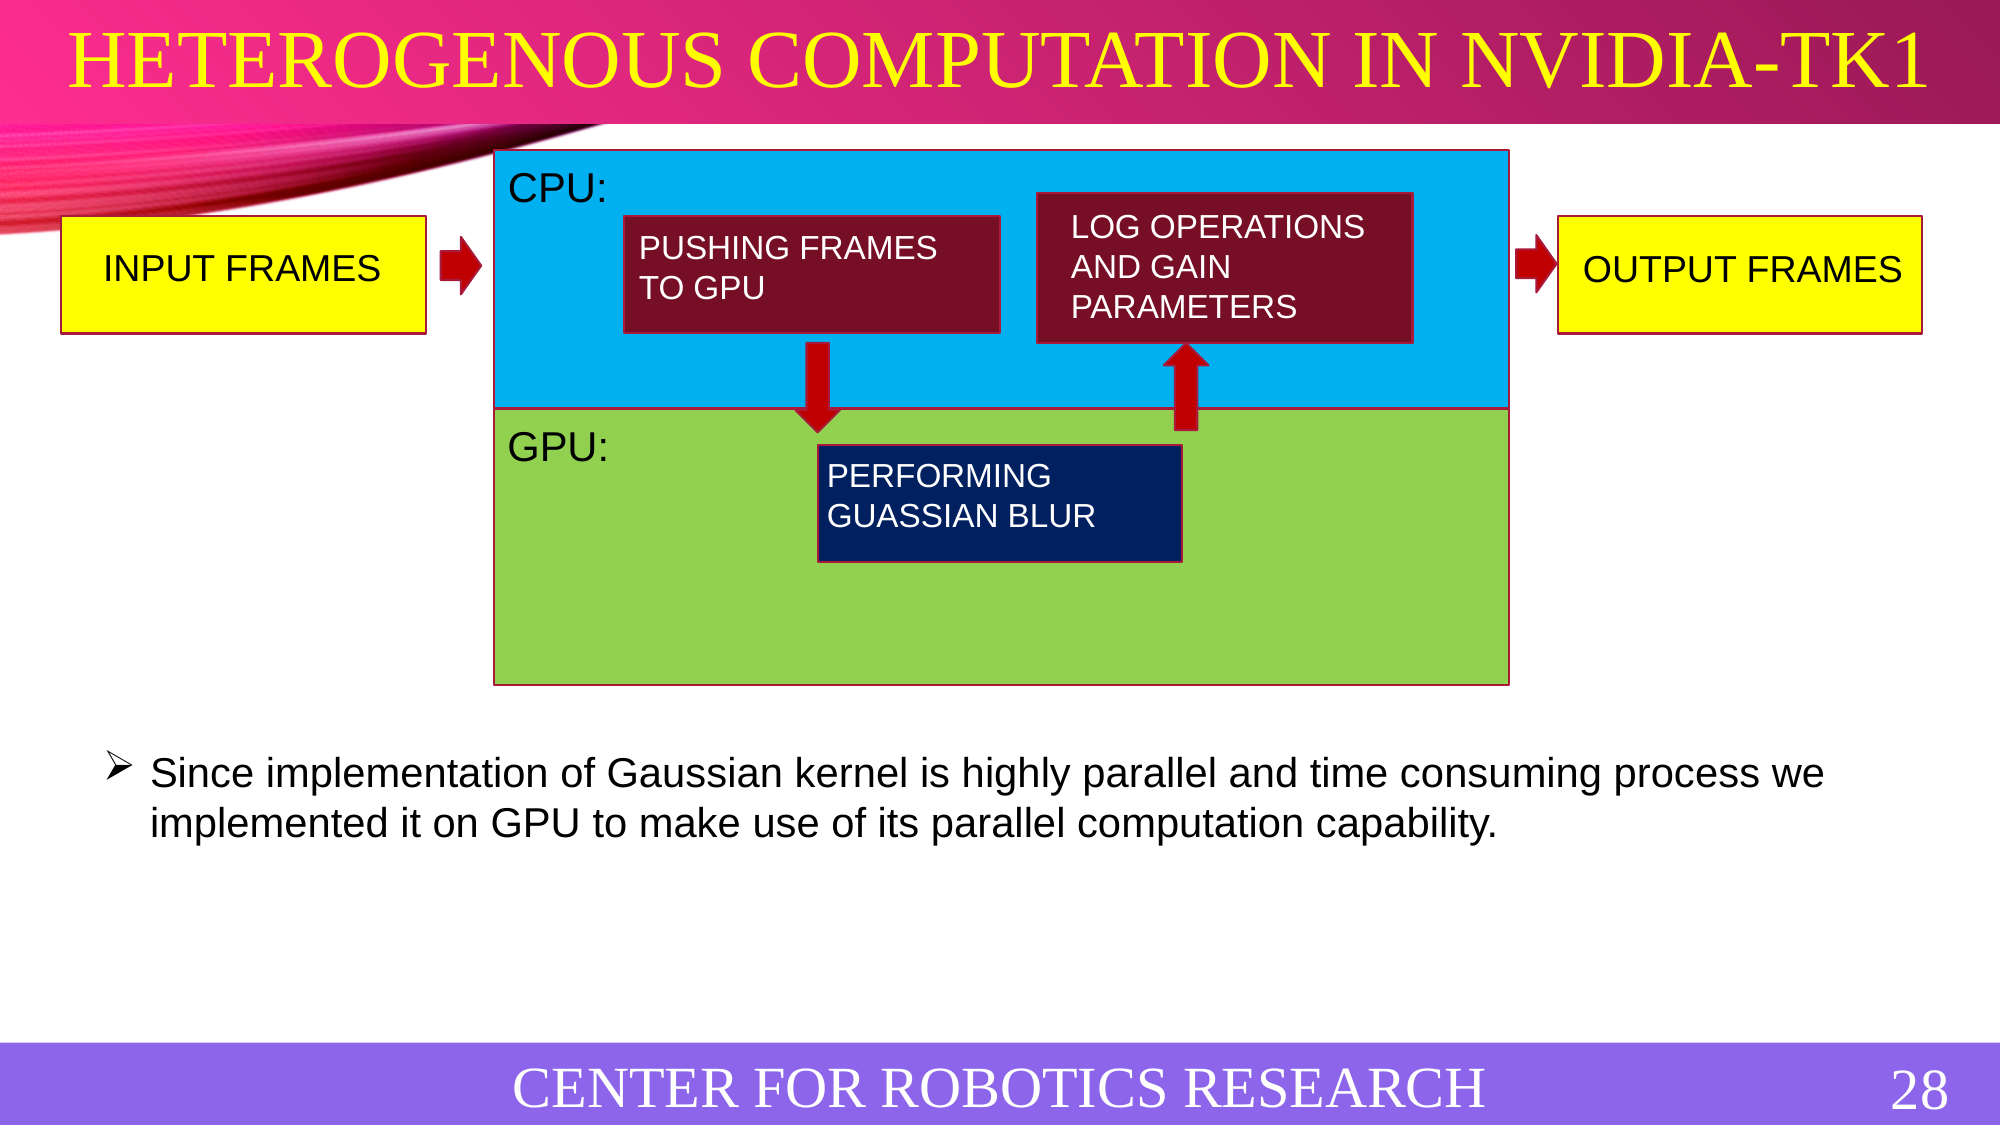

Heterogenous Computation In Nvidia-tk1
29

CPU:
LOG OPERATIONS AND GAIN PARAMETERS
PUSHING FRAMES TO GPU

INPUT FRAMES

OUTPUT FRAMES

GPU:
PERFORMING GUASSIAN BLUR
Since implementation of Gaussian kernel is highly parallel and time consuming process we implemented it on GPU to make use of its parallel computation capability.
CENTER FOR ROBOTICS RESEARCH
CENTER FOR ROBOTICS RESEARCH
4/10/2019
28